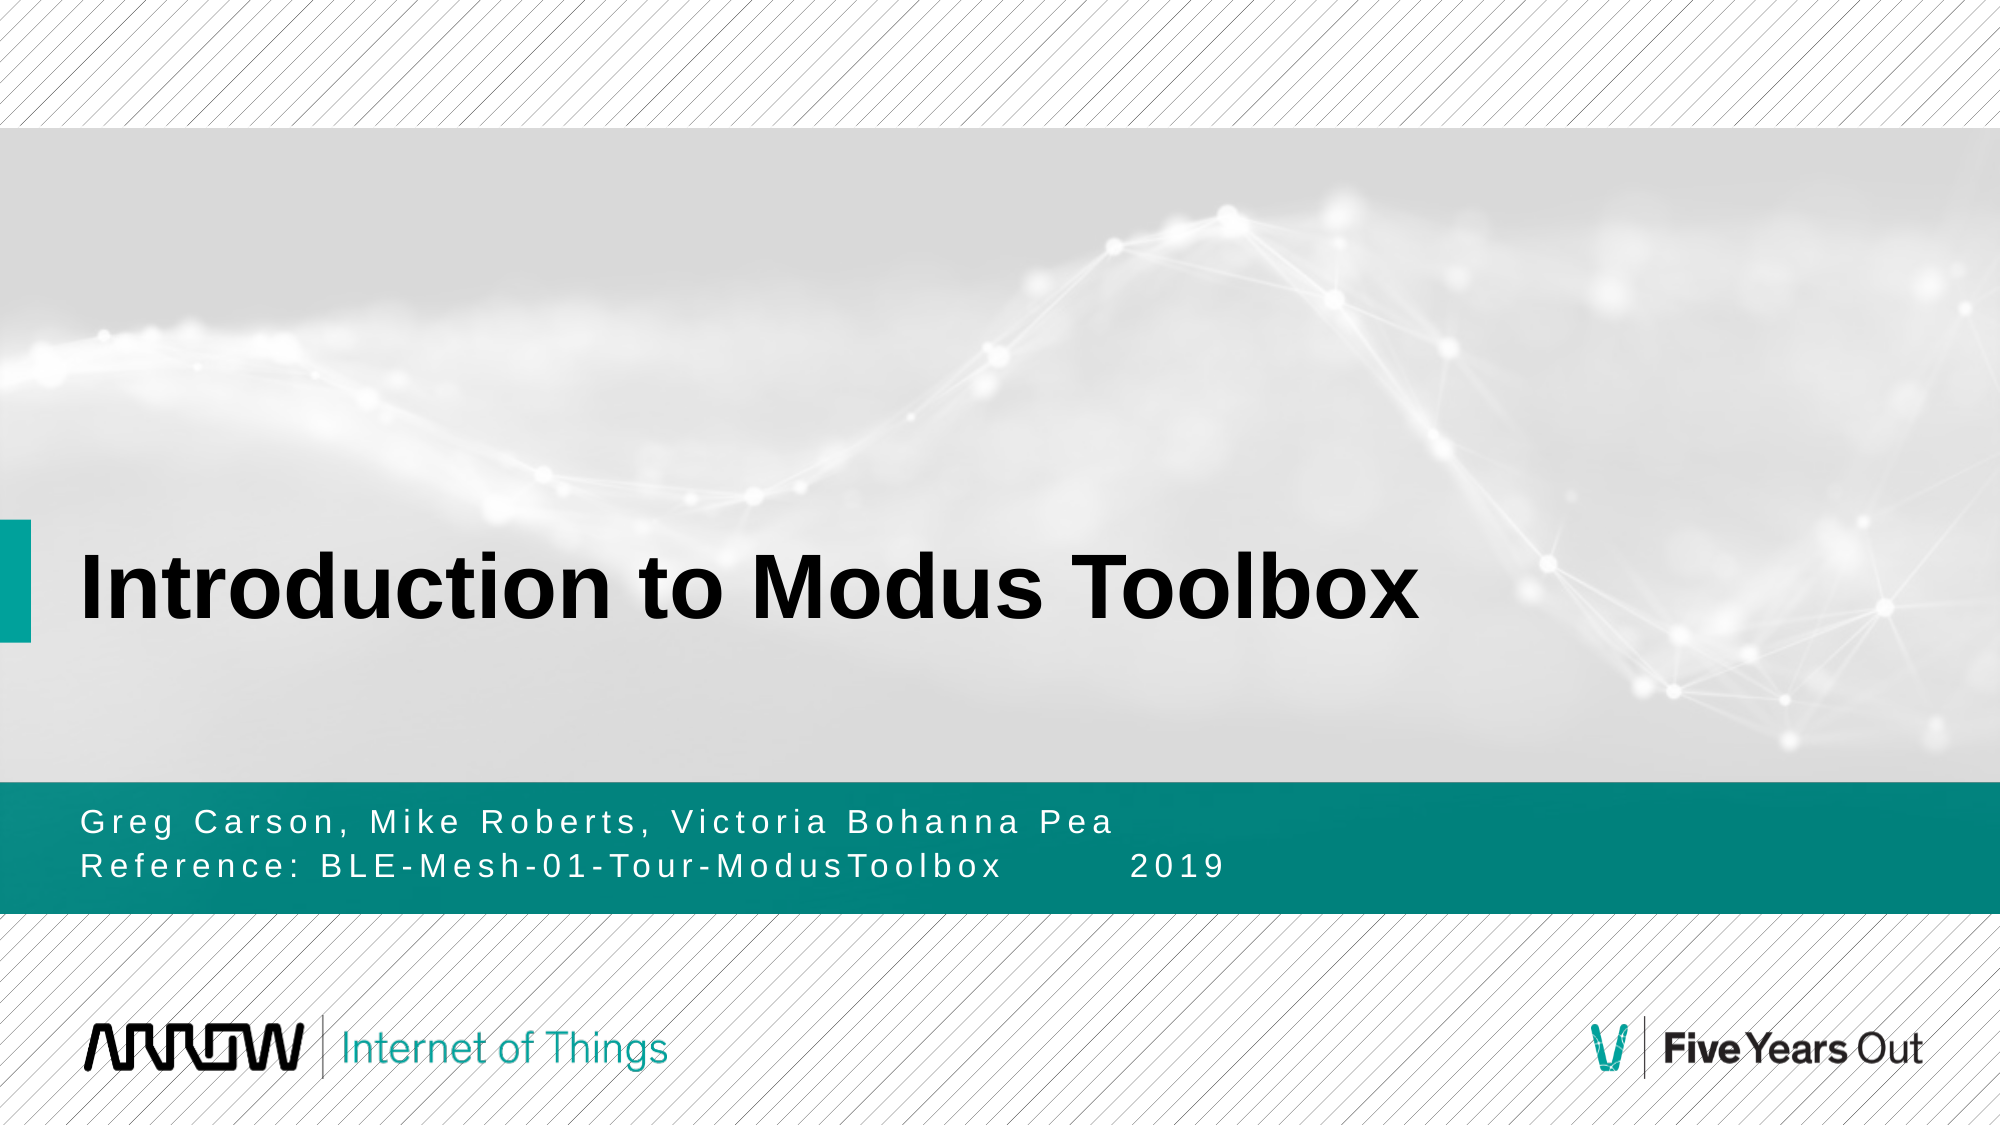

Introduction to Modus Toolbox

Greg Carson, Mike Roberts, Victoria Bohanna Pea
Reference: BLE-Mesh-01-Tour-ModusToolbox	2019